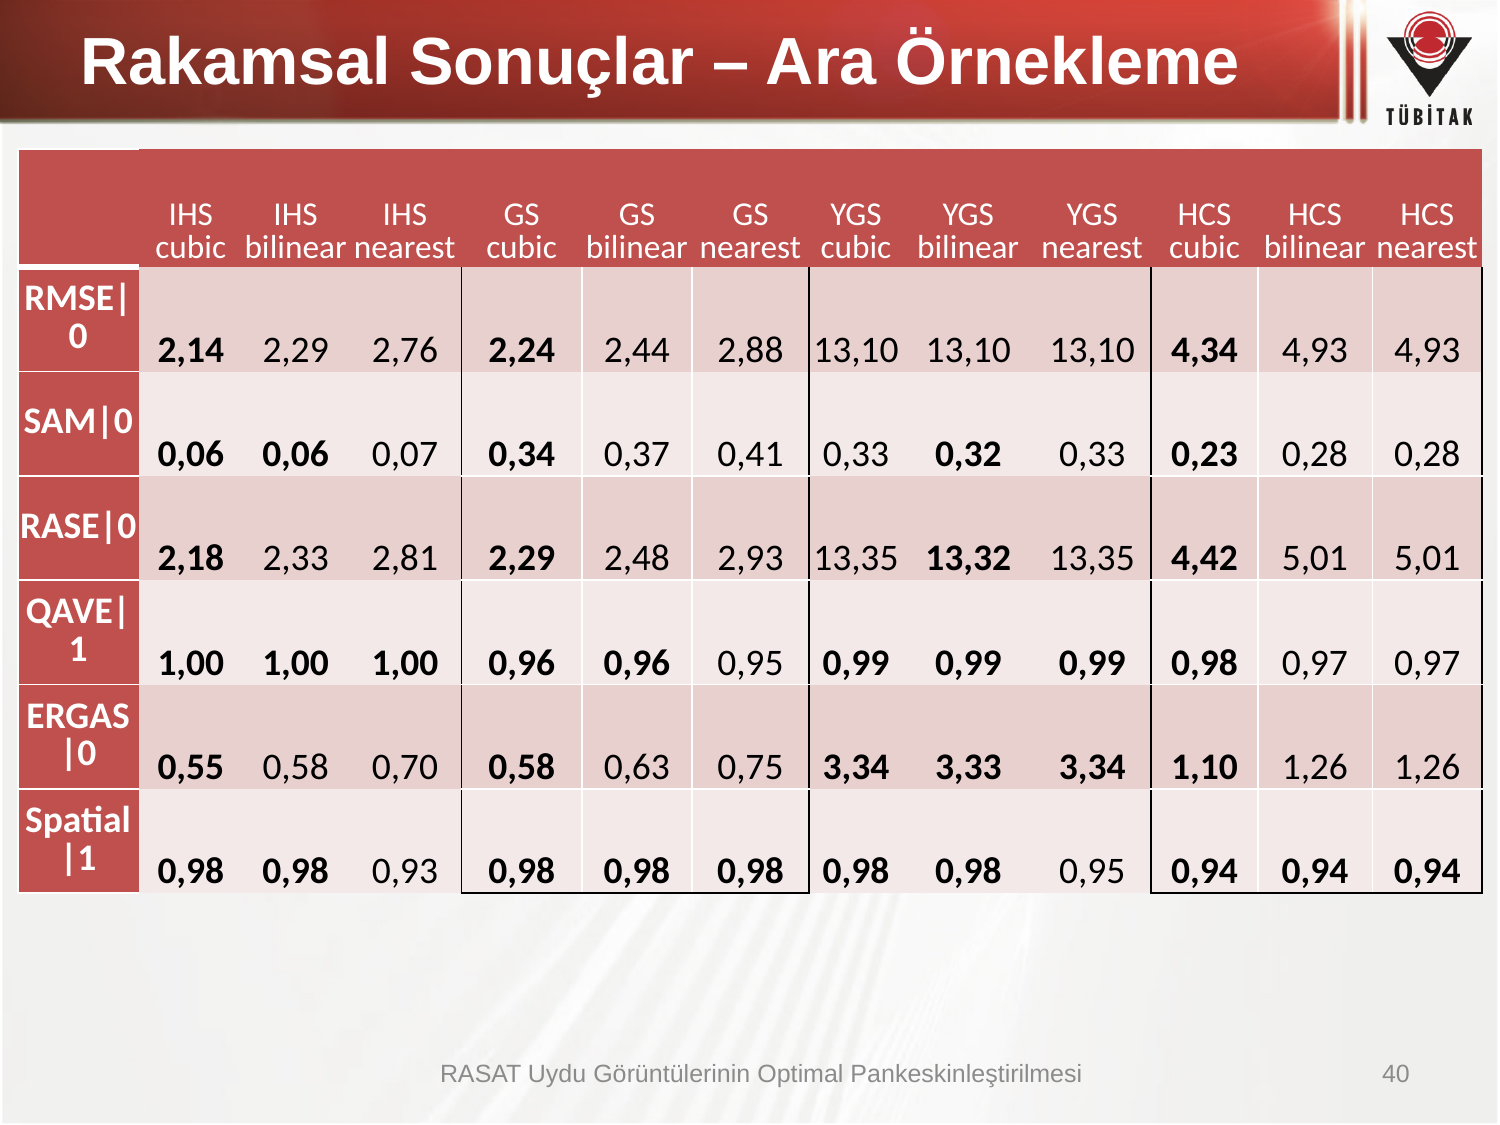

# Rakamsal Sonuçlar – Ara Örnekleme
|  | IHS cubic | IHS bilinear | IHS nearest | GS cubic | GS bilinear | GS nearest | YGS cubic | YGS bilinear | YGS nearest | HCS cubic | HCS bilinear | HCS nearest |
| --- | --- | --- | --- | --- | --- | --- | --- | --- | --- | --- | --- | --- |
| RMSE|0 | 2,14 | 2,29 | 2,76 | 2,24 | 2,44 | 2,88 | 13,10 | 13,10 | 13,10 | 4,34 | 4,93 | 4,93 |
| SAM|0 | 0,06 | 0,06 | 0,07 | 0,34 | 0,37 | 0,41 | 0,33 | 0,32 | 0,33 | 0,23 | 0,28 | 0,28 |
| RASE|0 | 2,18 | 2,33 | 2,81 | 2,29 | 2,48 | 2,93 | 13,35 | 13,32 | 13,35 | 4,42 | 5,01 | 5,01 |
| QAVE|1 | 1,00 | 1,00 | 1,00 | 0,96 | 0,96 | 0,95 | 0,99 | 0,99 | 0,99 | 0,98 | 0,97 | 0,97 |
| ERGAS|0 | 0,55 | 0,58 | 0,70 | 0,58 | 0,63 | 0,75 | 3,34 | 3,33 | 3,34 | 1,10 | 1,26 | 1,26 |
| Spatial|1 | 0,98 | 0,98 | 0,93 | 0,98 | 0,98 | 0,98 | 0,98 | 0,98 | 0,95 | 0,94 | 0,94 | 0,94 |
RASAT Uydu Görüntülerinin Optimal Pankeskinleştirilmesi
40